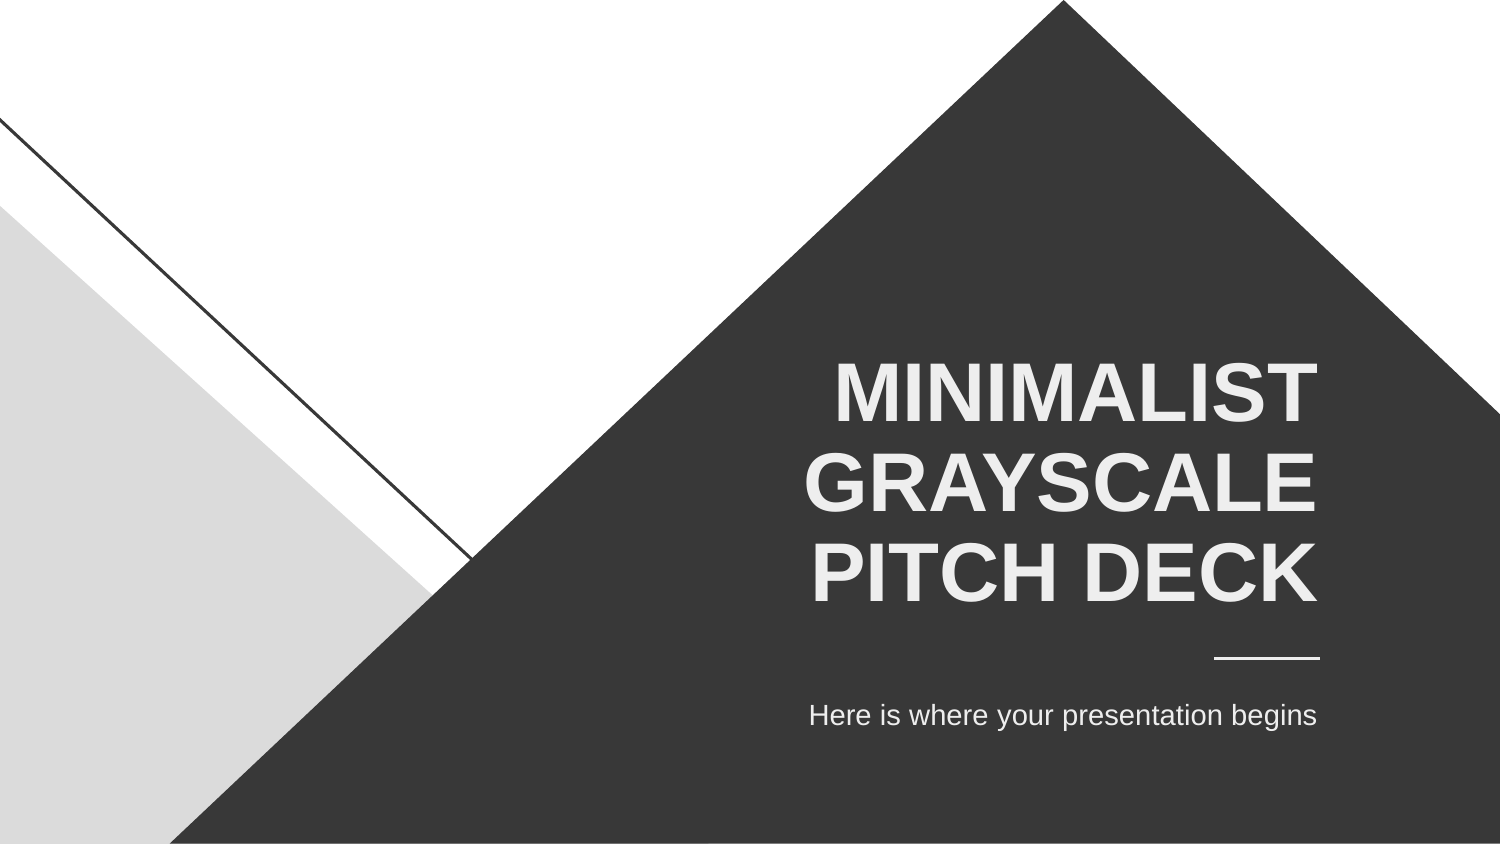

# MINIMALIST GRAYSCALE PITCH DECK
Here is where your presentation begins